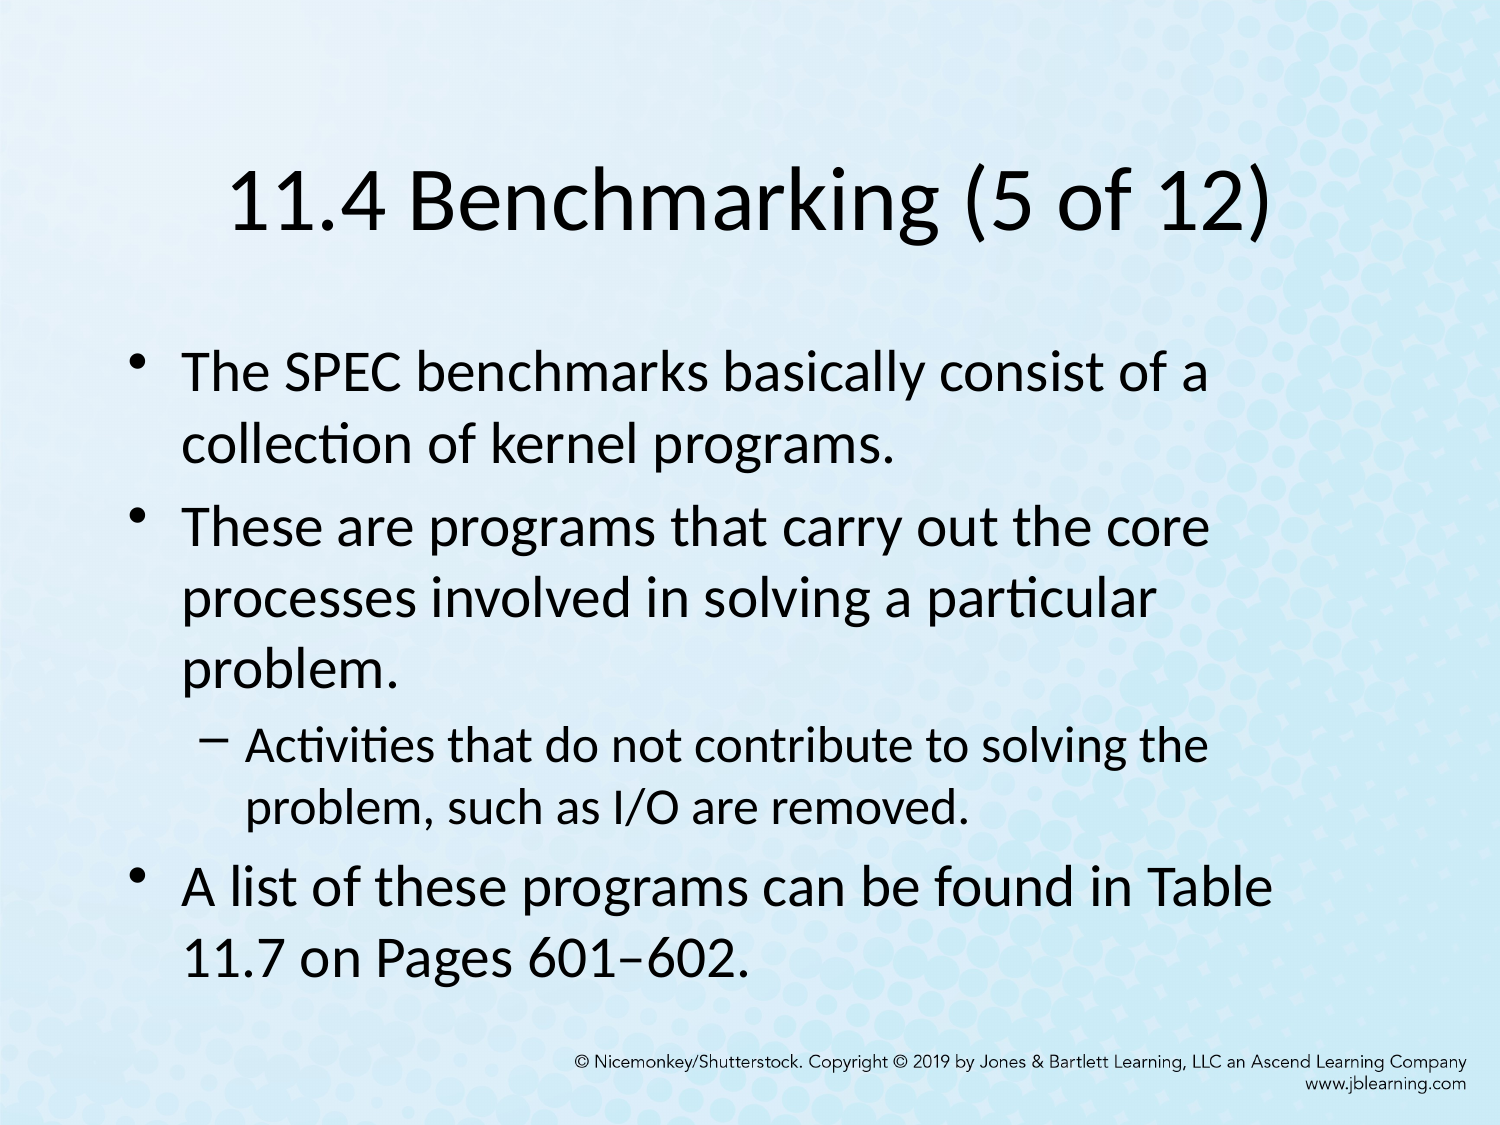

# 11.4 Benchmarking (5 of 12)
The SPEC benchmarks basically consist of a collection of kernel programs.
These are programs that carry out the core processes involved in solving a particular problem.
Activities that do not contribute to solving the problem, such as I/O are removed.
A list of these programs can be found in Table 11.7 on Pages 601–602.